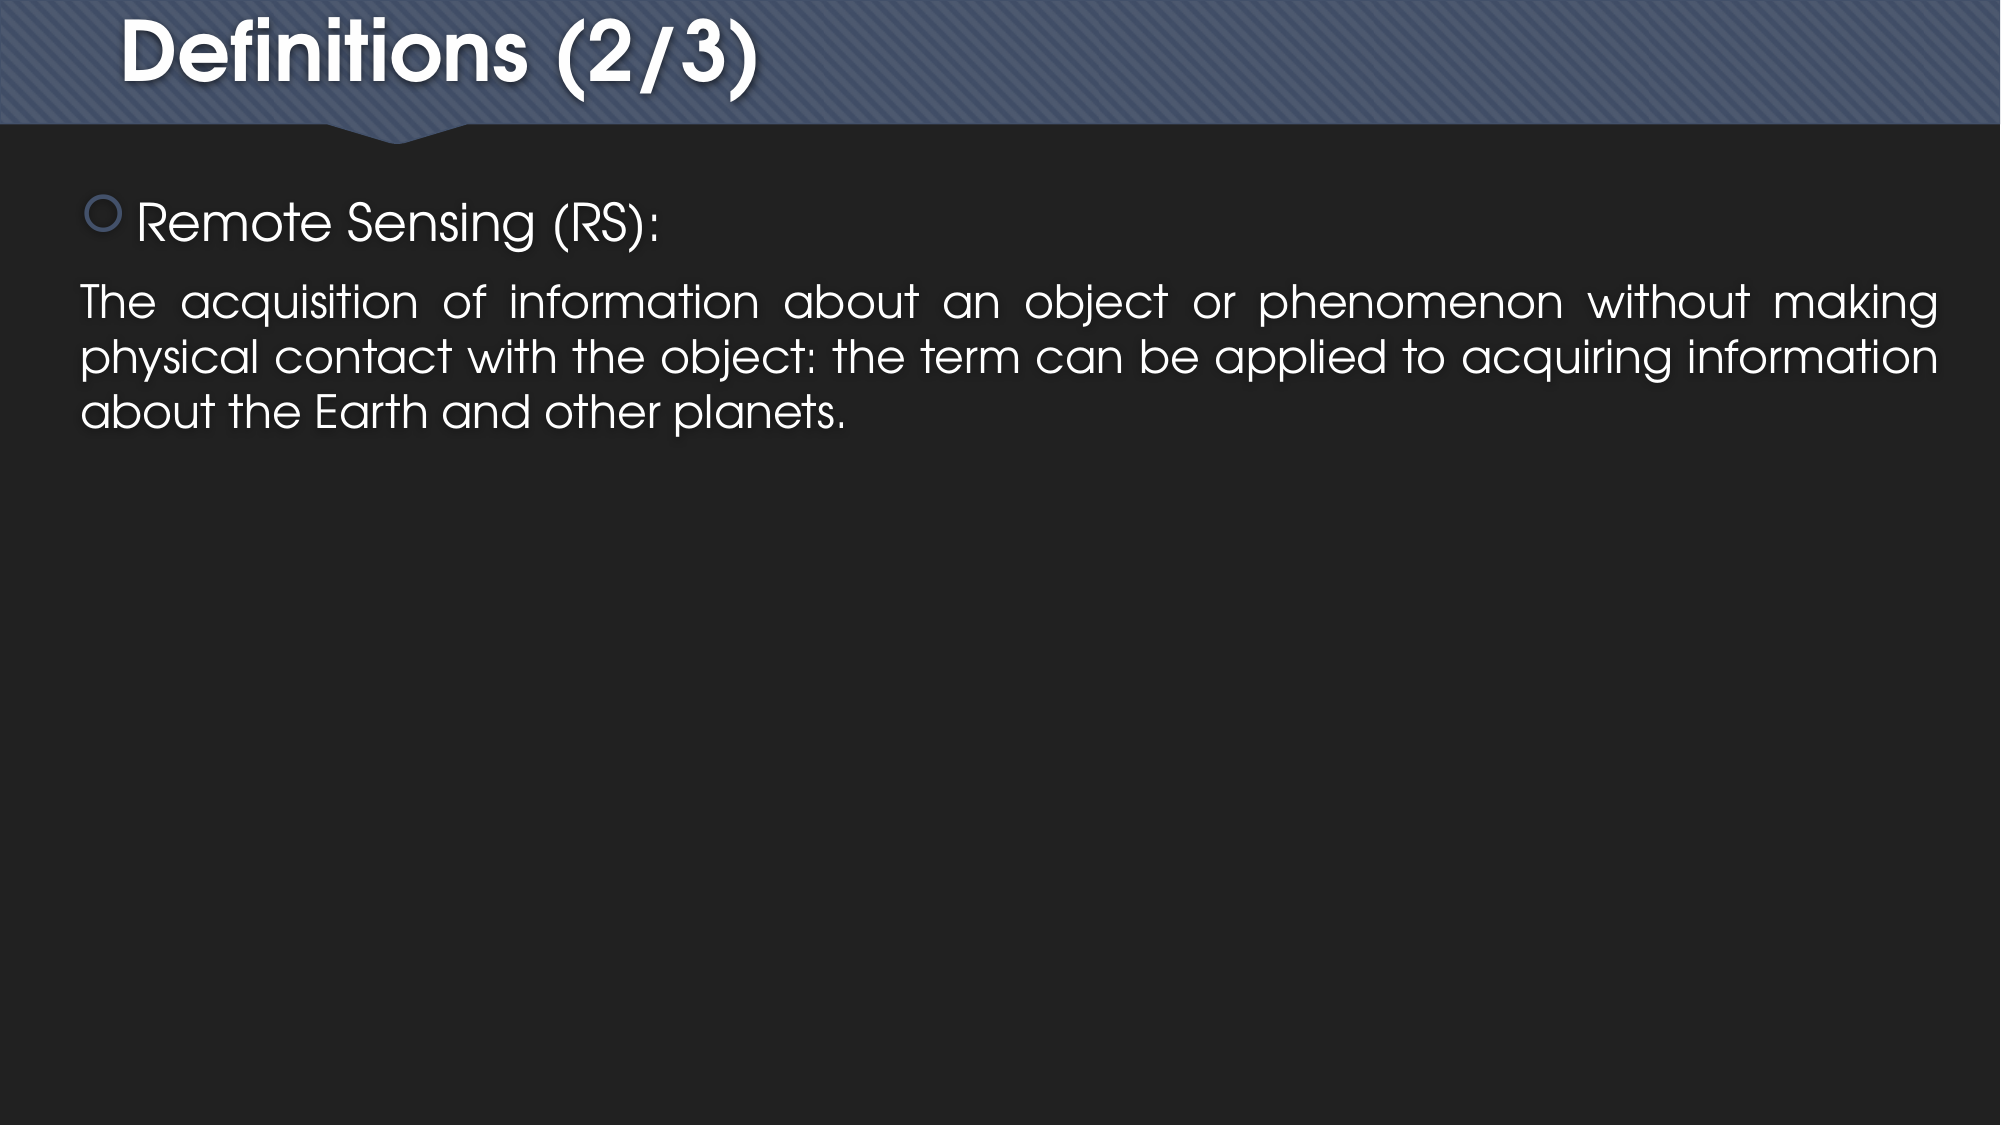

# Definitions (2/3)
Remote Sensing (RS):
The acquisition of information about an object or phenomenon without making physical contact with the object: the term can be applied to acquiring information about the Earth and other planets.